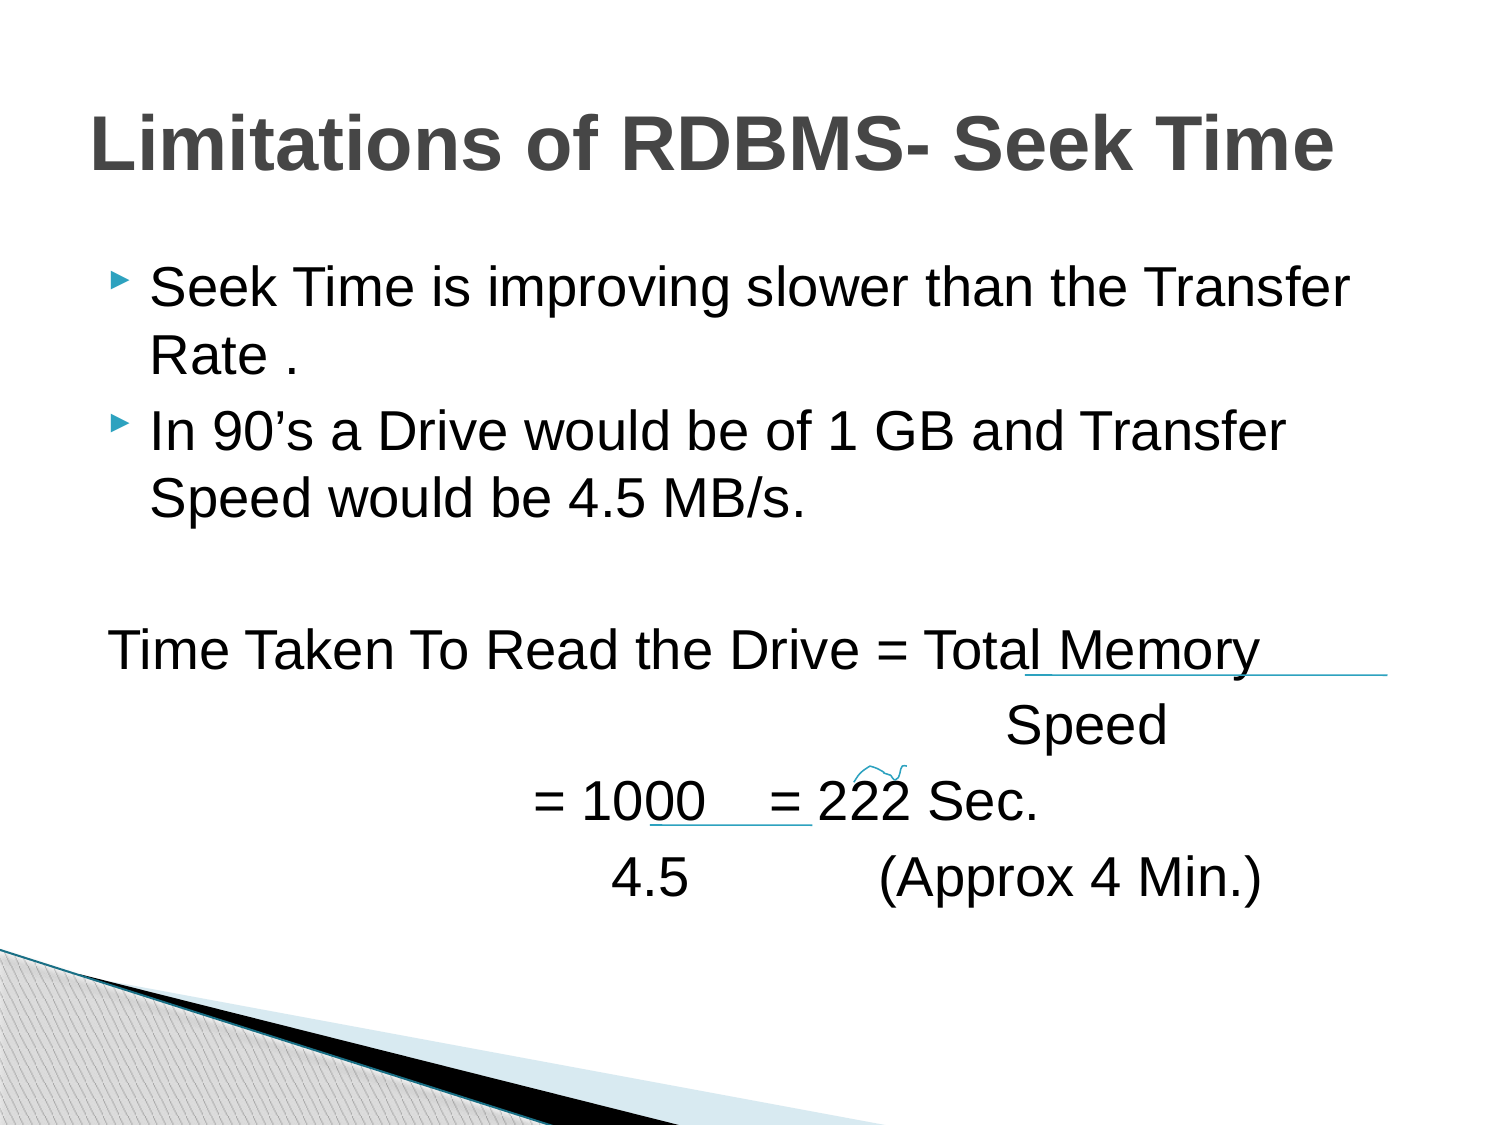

# Limitations of RDBMS- Seek Time
Seek Time is improving slower than the Transfer Rate .
In 90’s a Drive would be of 1 GB and Transfer Speed would be 4.5 MB/s.

Time Taken To Read the Drive = Total Memory
                                                         Speed
                           = 1000    = 222 Sec.
                                4.5            (Approx 4 Min.)